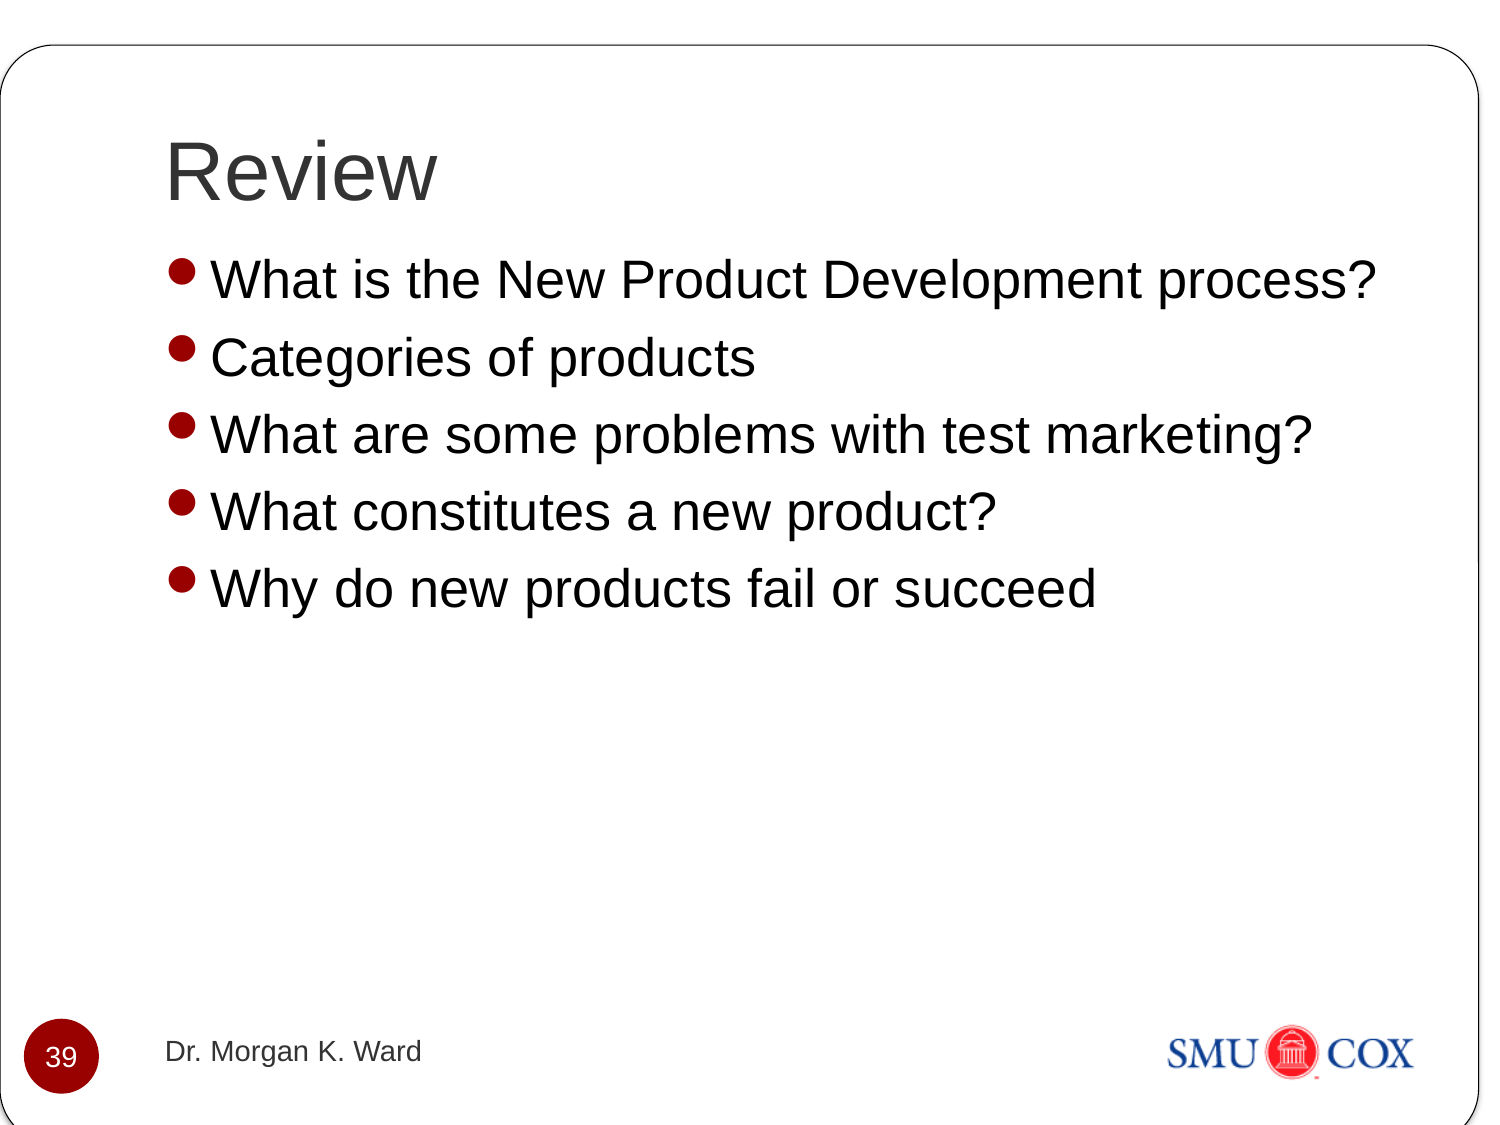

# Review
What is the New Product Development process?
Categories of products
What are some problems with test marketing?
What constitutes a new product?
Why do new products fail or succeed
Dr. Morgan K. Ward
39